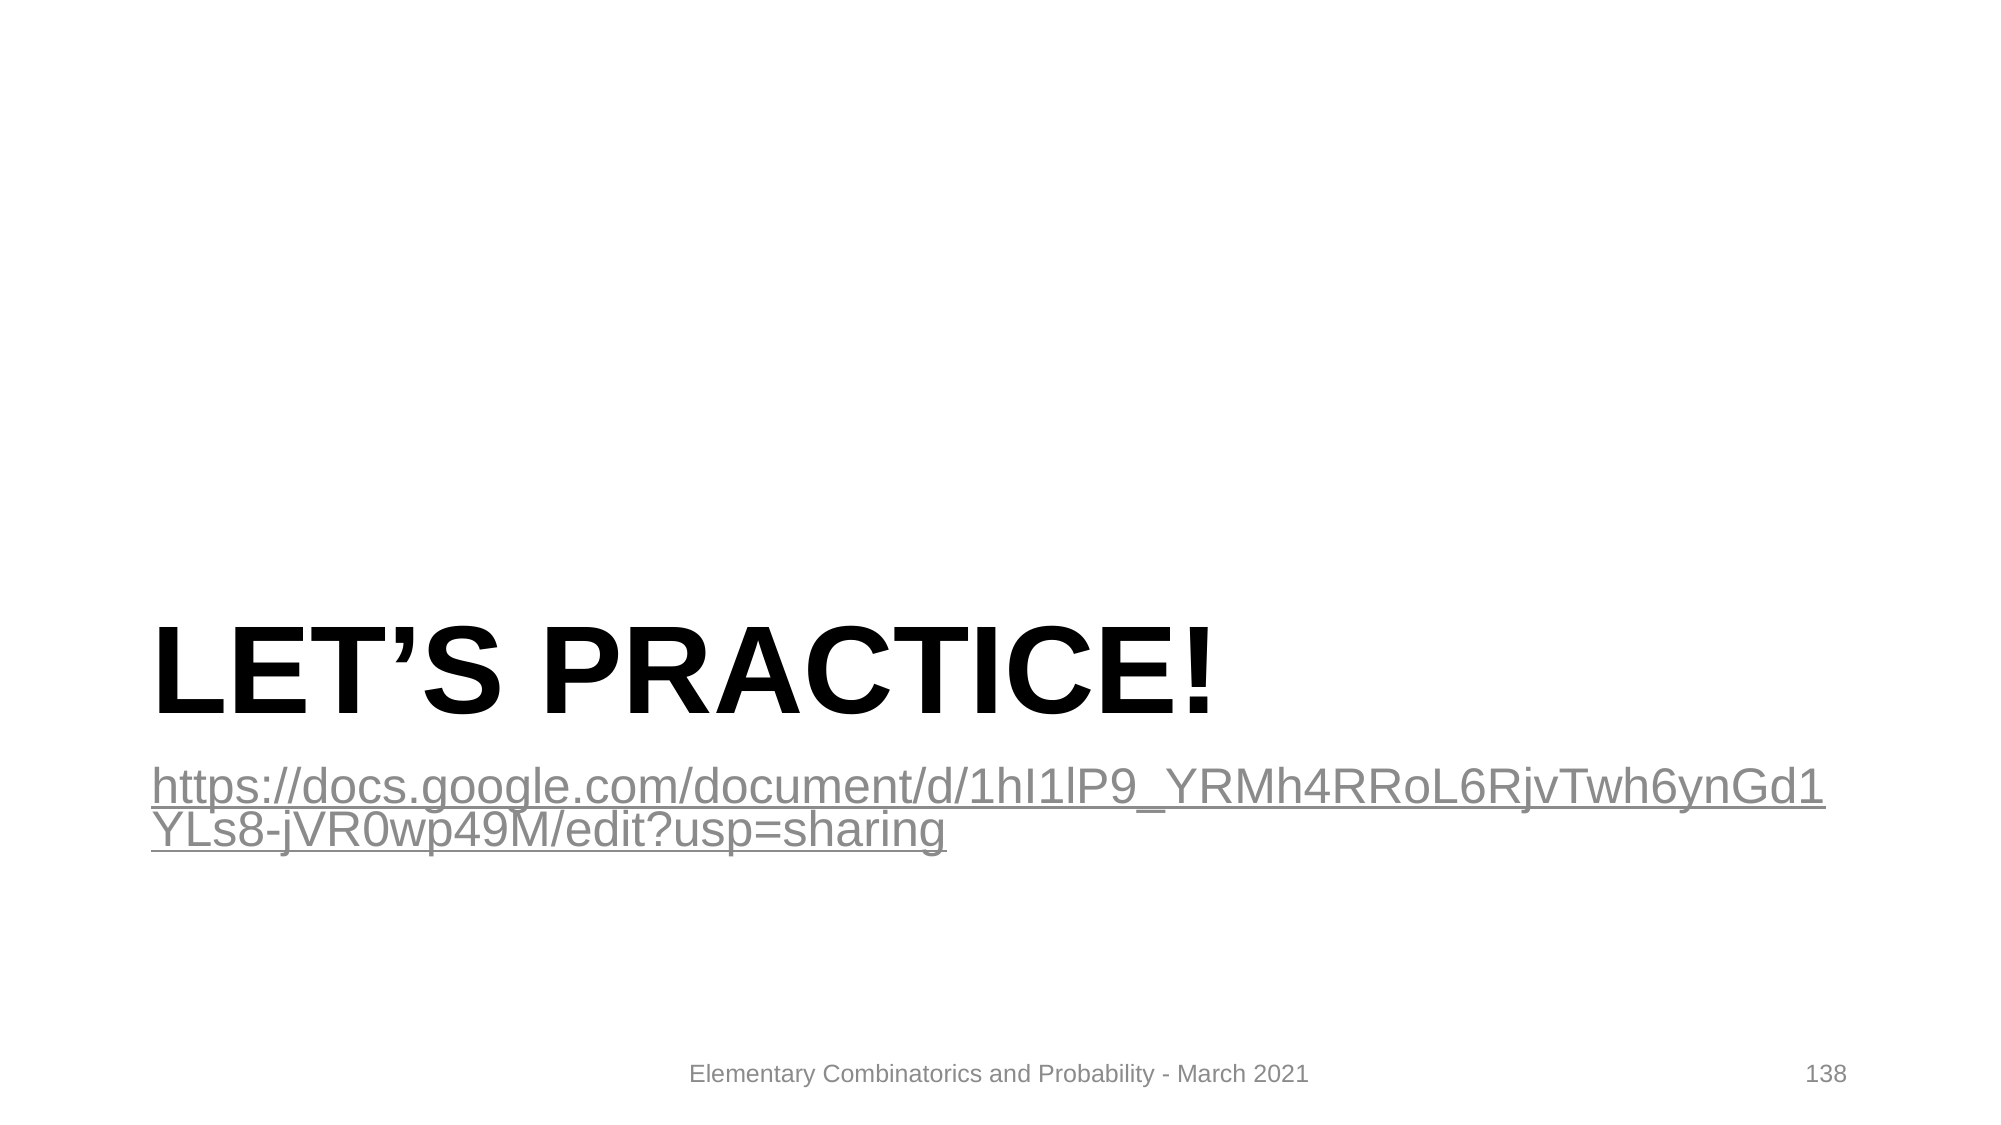

# Let’s practice!
https://docs.google.com/document/d/1hI1lP9_YRMh4RRoL6RjvTwh6ynGd1YLs8-jVR0wp49M/edit?usp=sharing
Elementary Combinatorics and Probability - March 2021
138